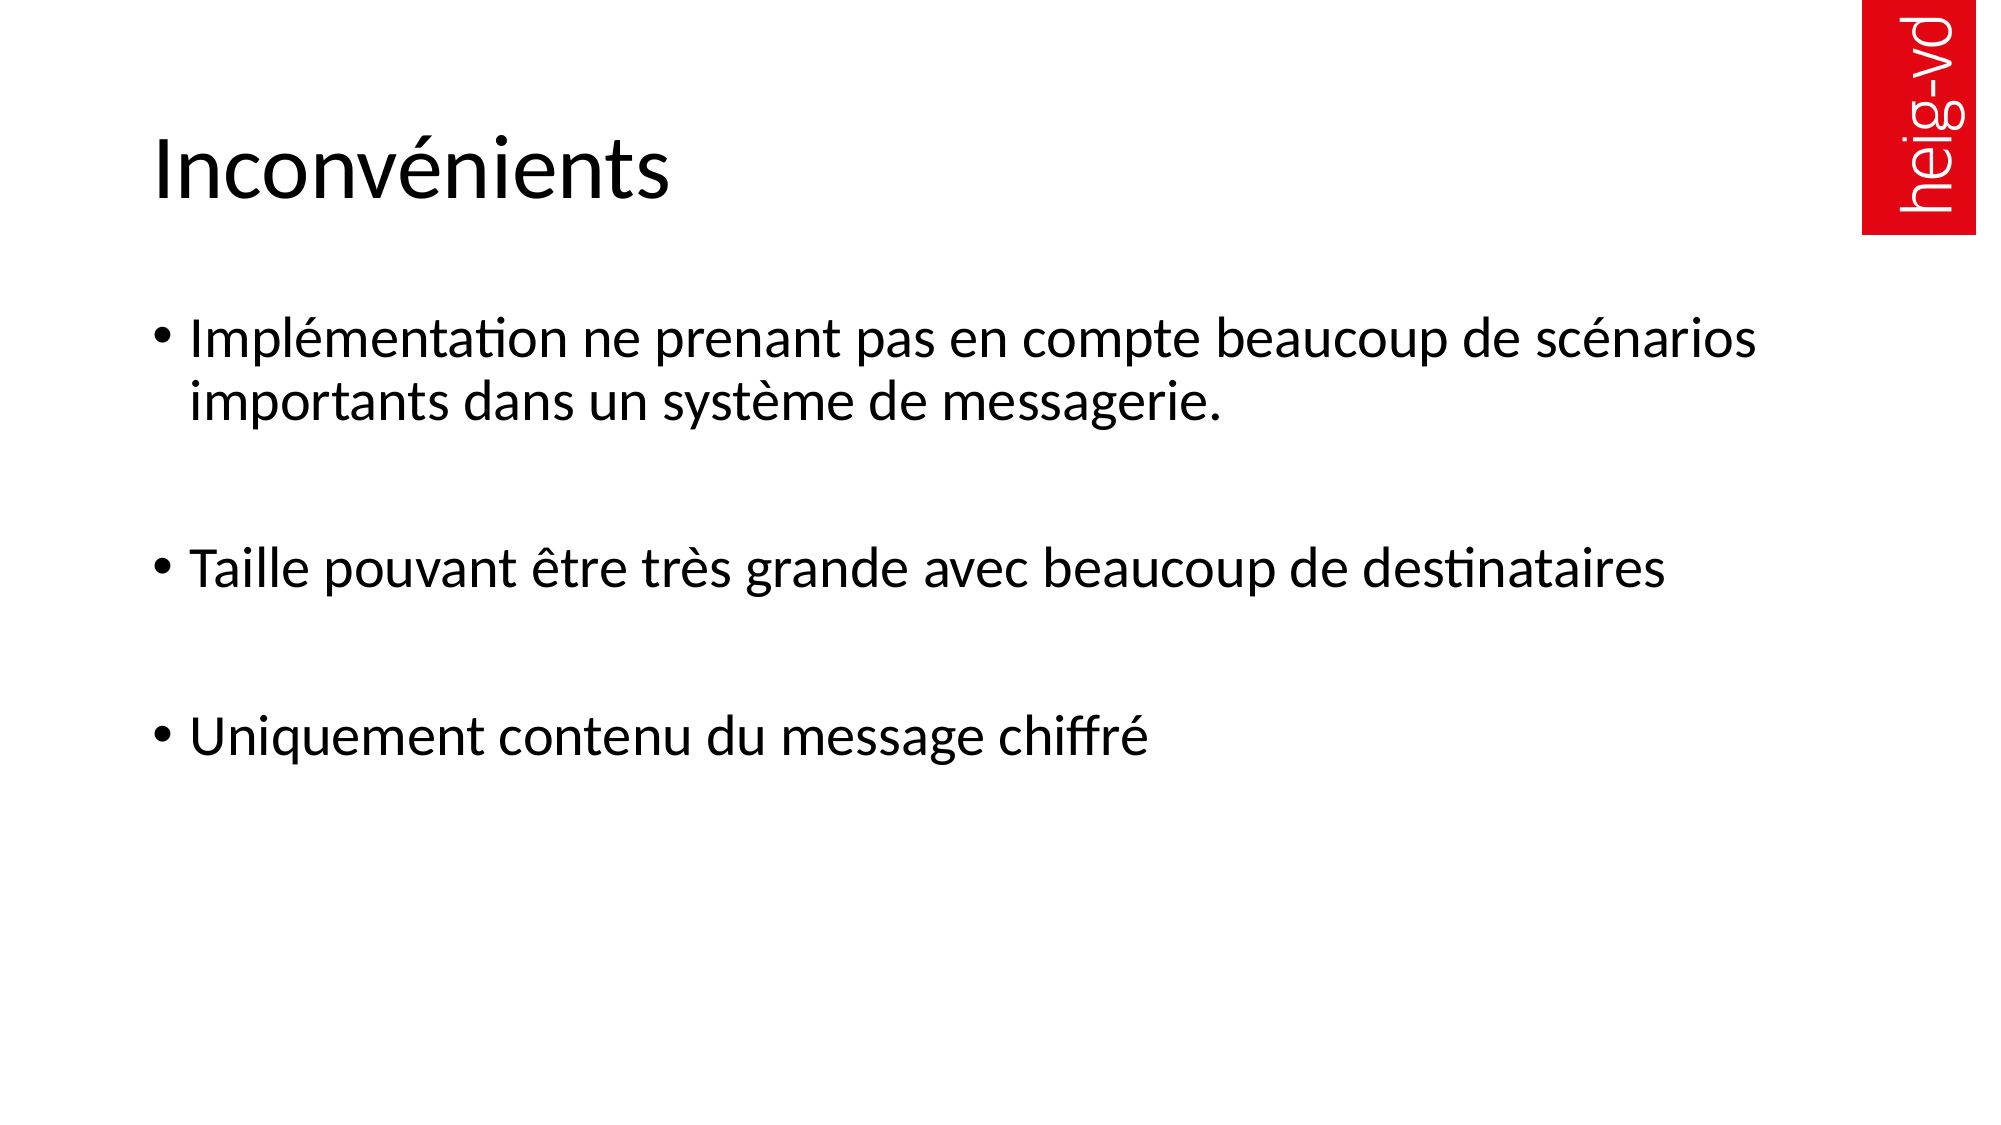

# Inconvénients
Implémentation ne prenant pas en compte beaucoup de scénarios importants dans un système de messagerie.

Taille pouvant être très grande avec beaucoup de destinataires

Uniquement contenu du message chiffré